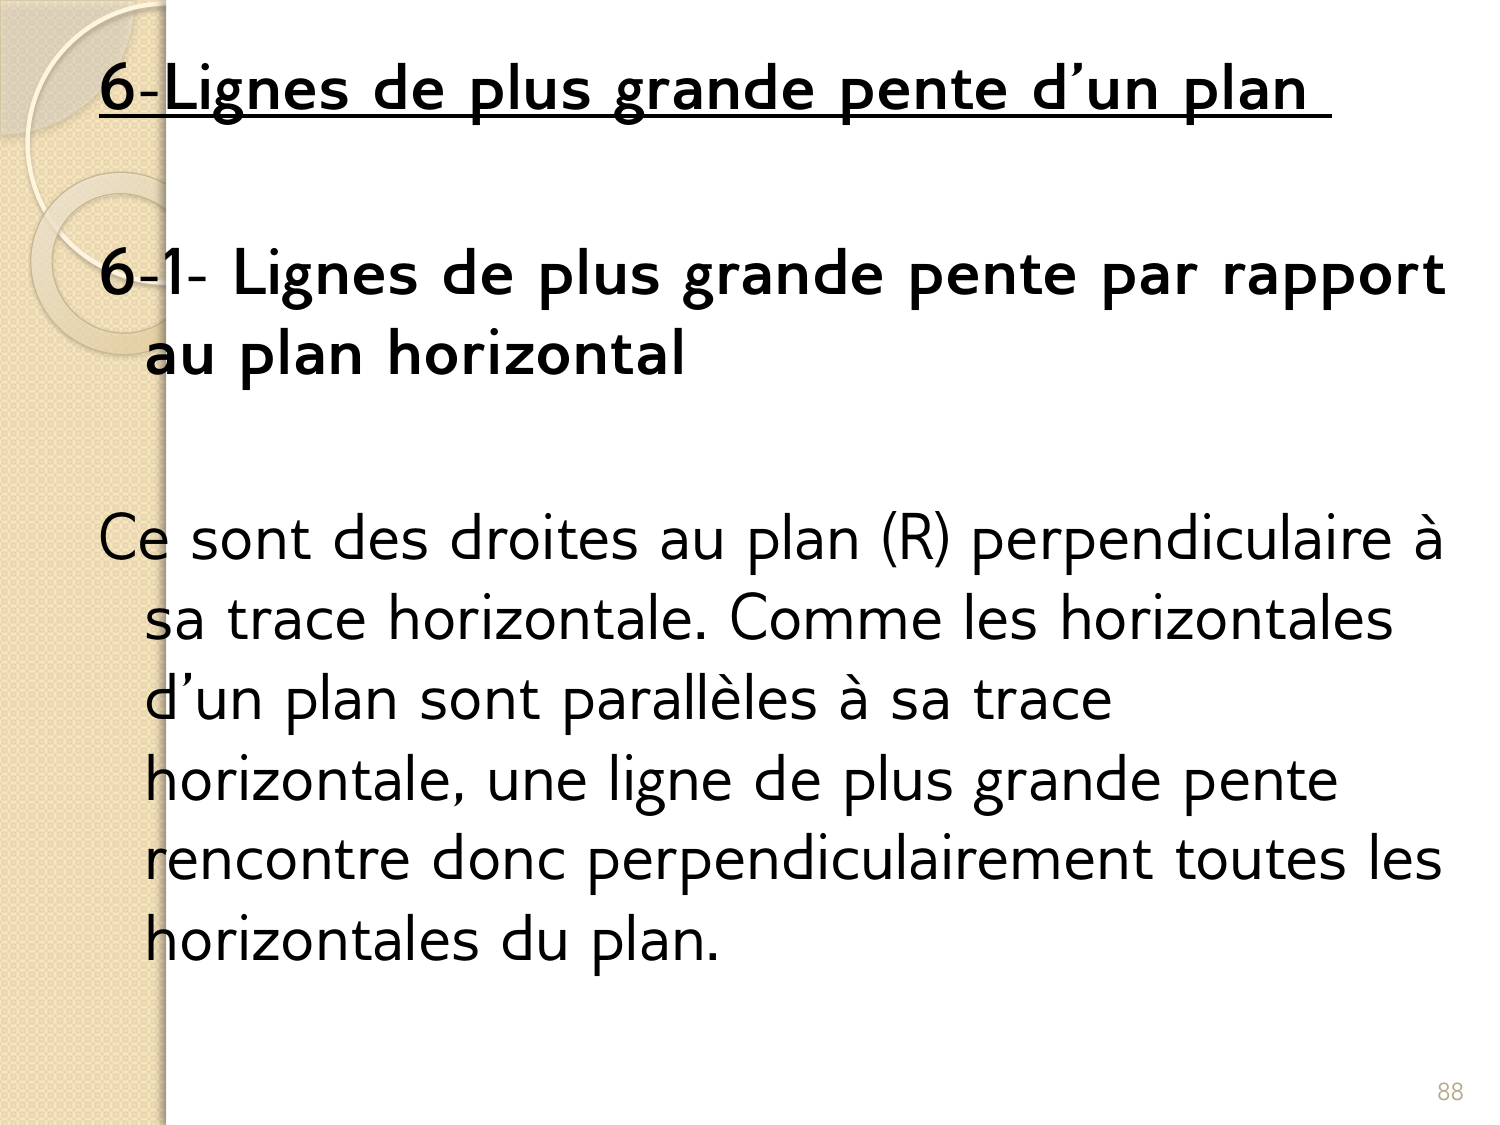

6-Lignes de plus grande pente d’un plan

6-1- Lignes de plus grande pente par rapport au plan horizontal

Ce sont des droites au plan (R) perpendiculaire à sa trace horizontale. Comme les horizontales d’un plan sont parallèles à sa trace horizontale, une ligne de plus grande pente rencontre donc perpendiculairement toutes les horizontales du plan.

88